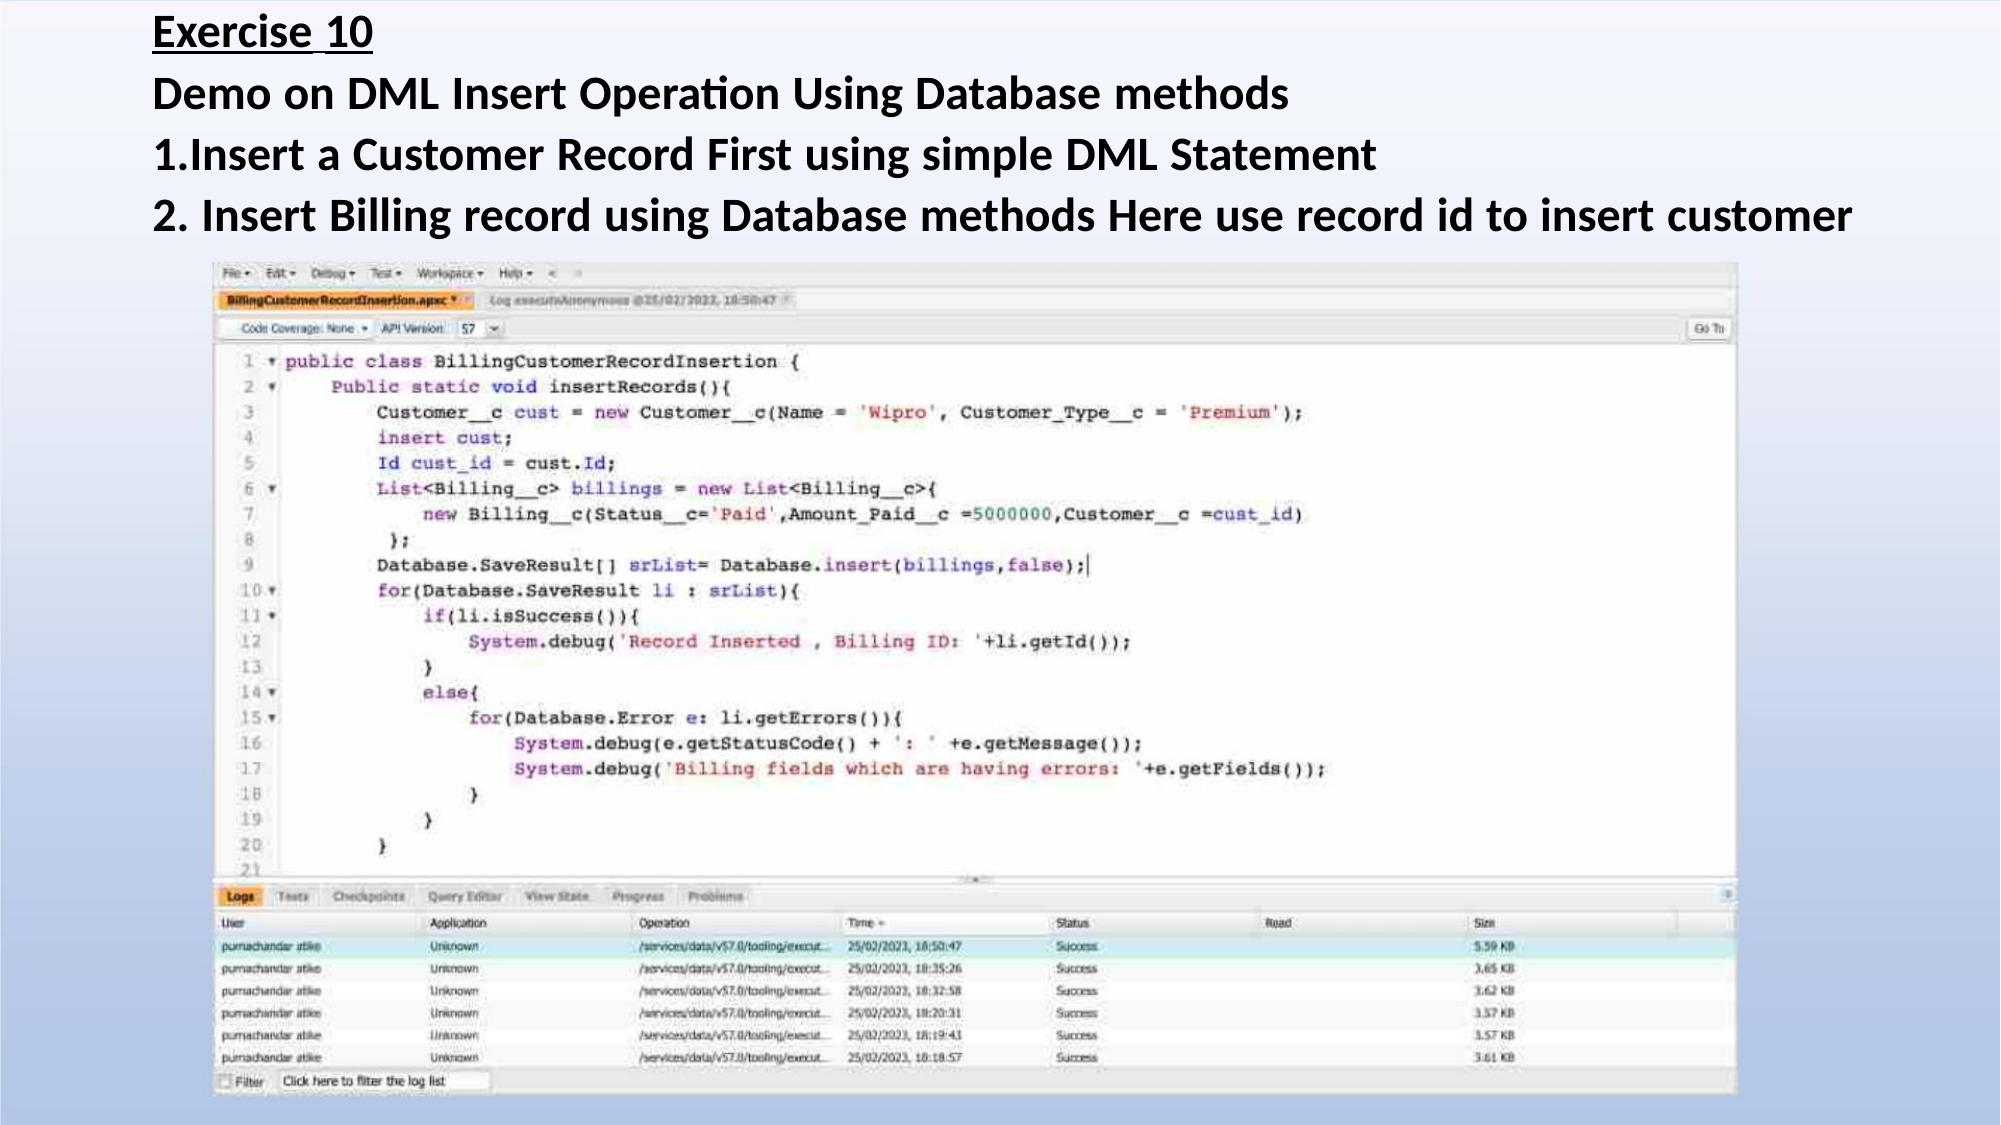

Exercise 10
Demo on DML Insert Operation Using Database methods
1.Insert a Customer Record First using simple DML Statement
2. Insert Billing record using Database methods Here use record id to insert customer